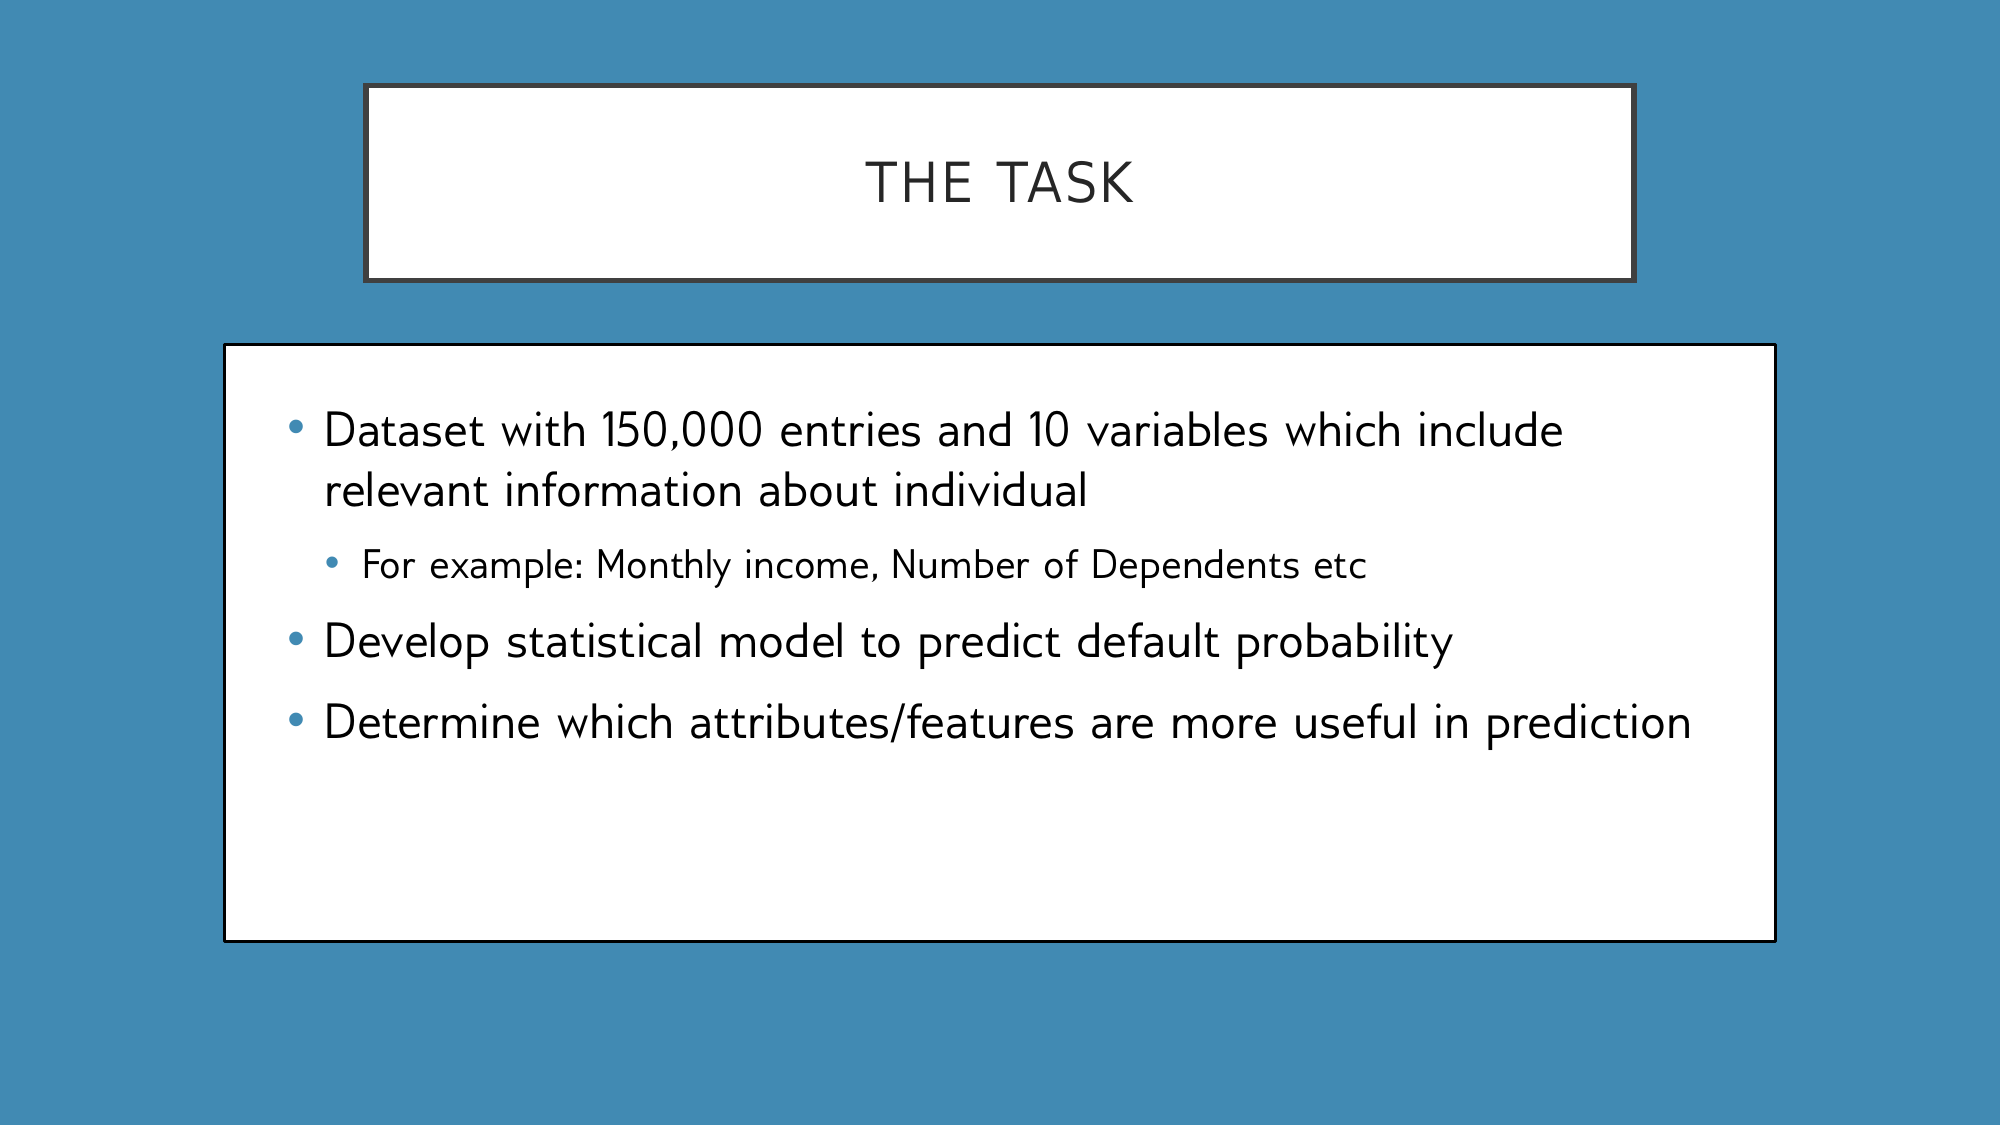

# The task

Dataset with 150,000 entries and 10 variables which include relevant information about individual
For example: Monthly income, Number of Dependents etc
Develop statistical model to predict default probability
Determine which attributes/features are more useful in prediction